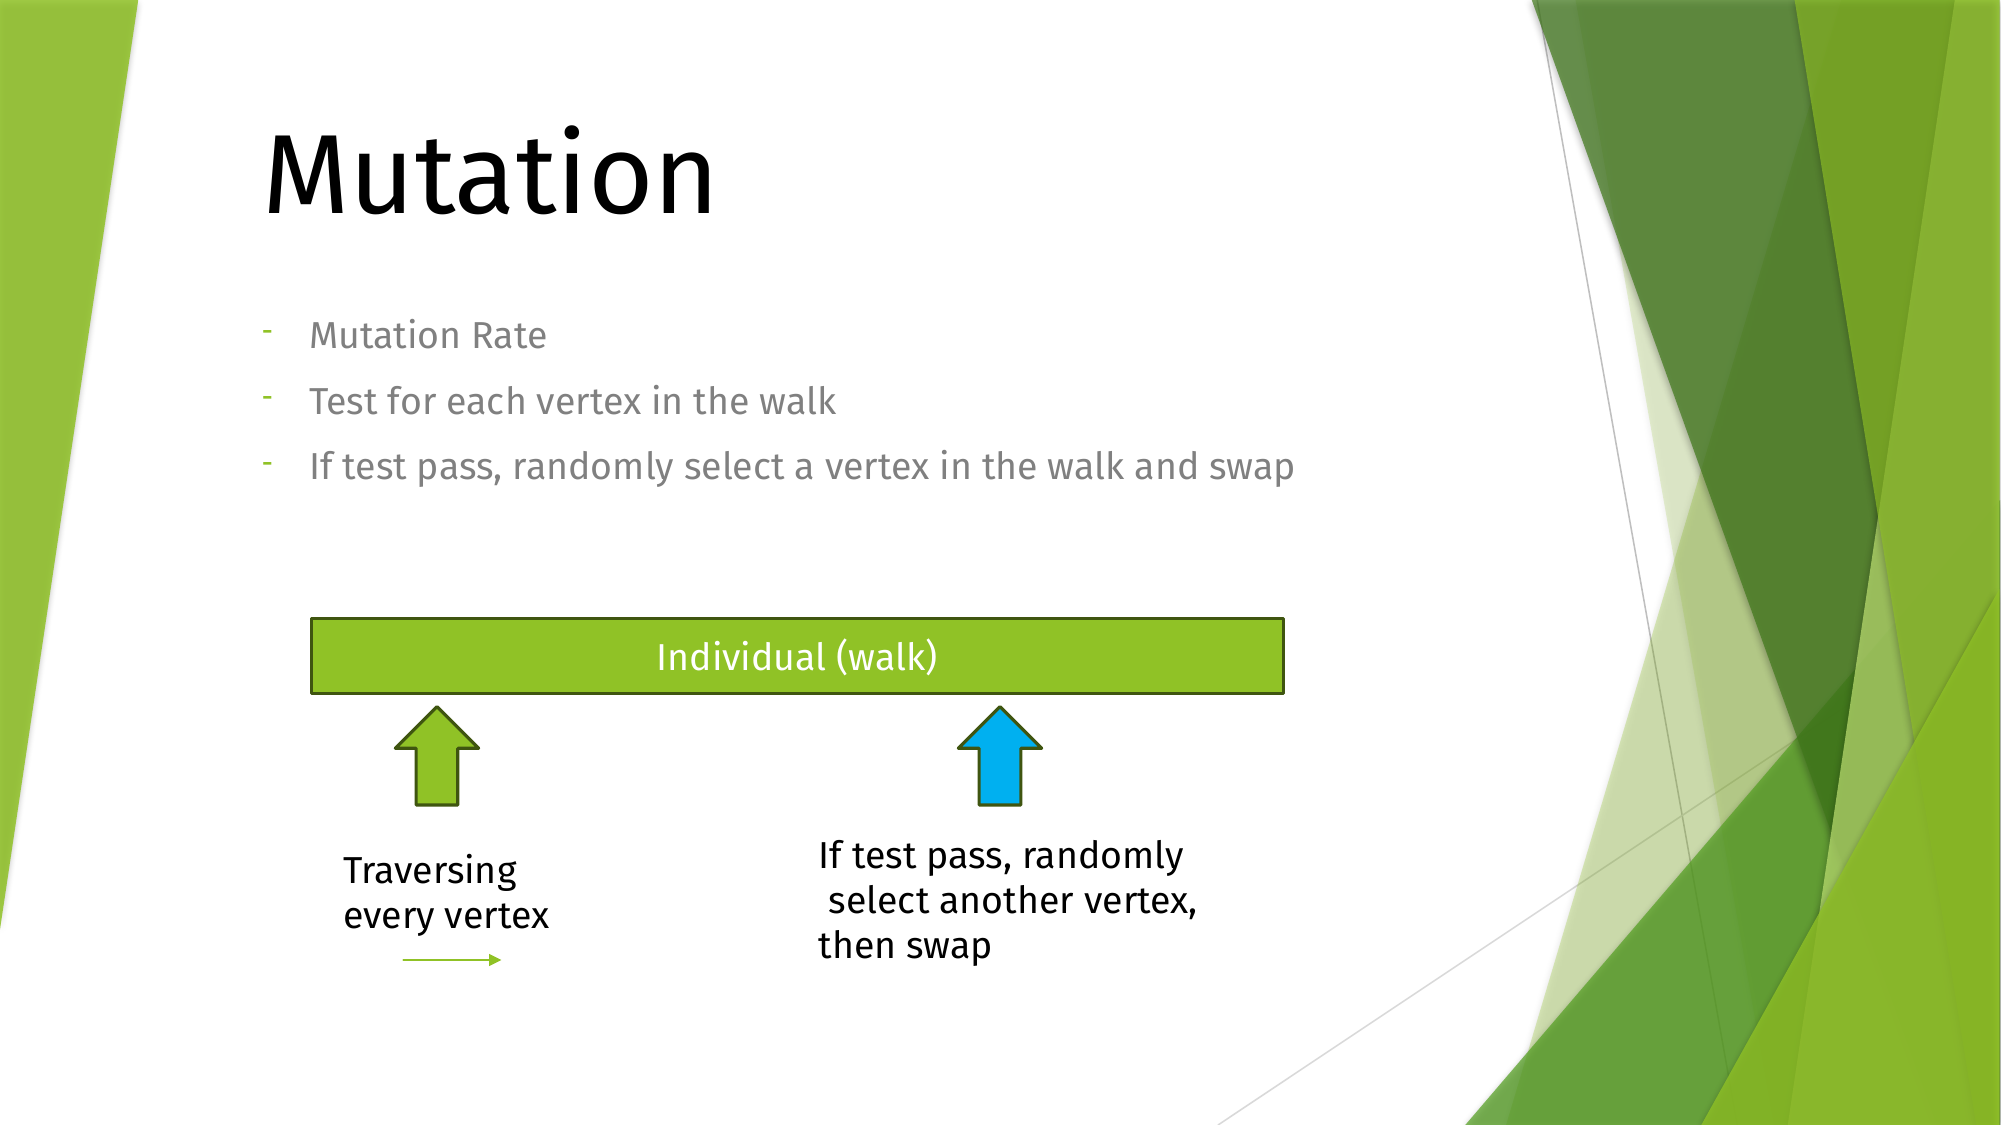

# Mutation
Mutation Rate
Test for each vertex in the walk
If test pass, randomly select a vertex in the walk and swap

Individual (walk)

If test pass, randomly
 select another vertex,
then swap
Traversing every vertex